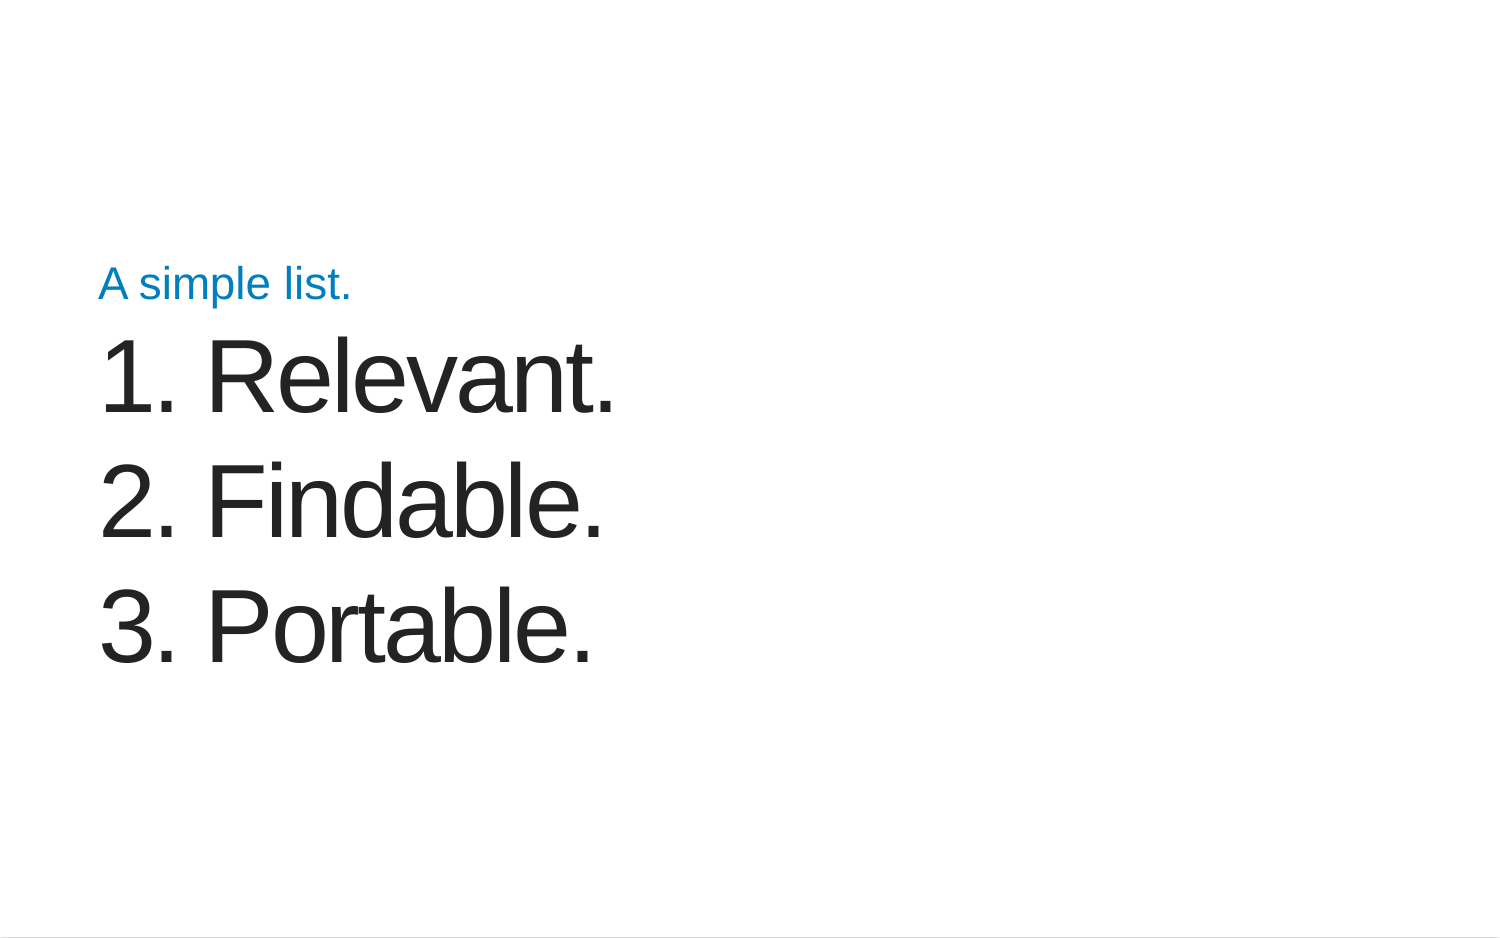

A simple list.
1. Relevant.
2. Findable.
3. Portable.